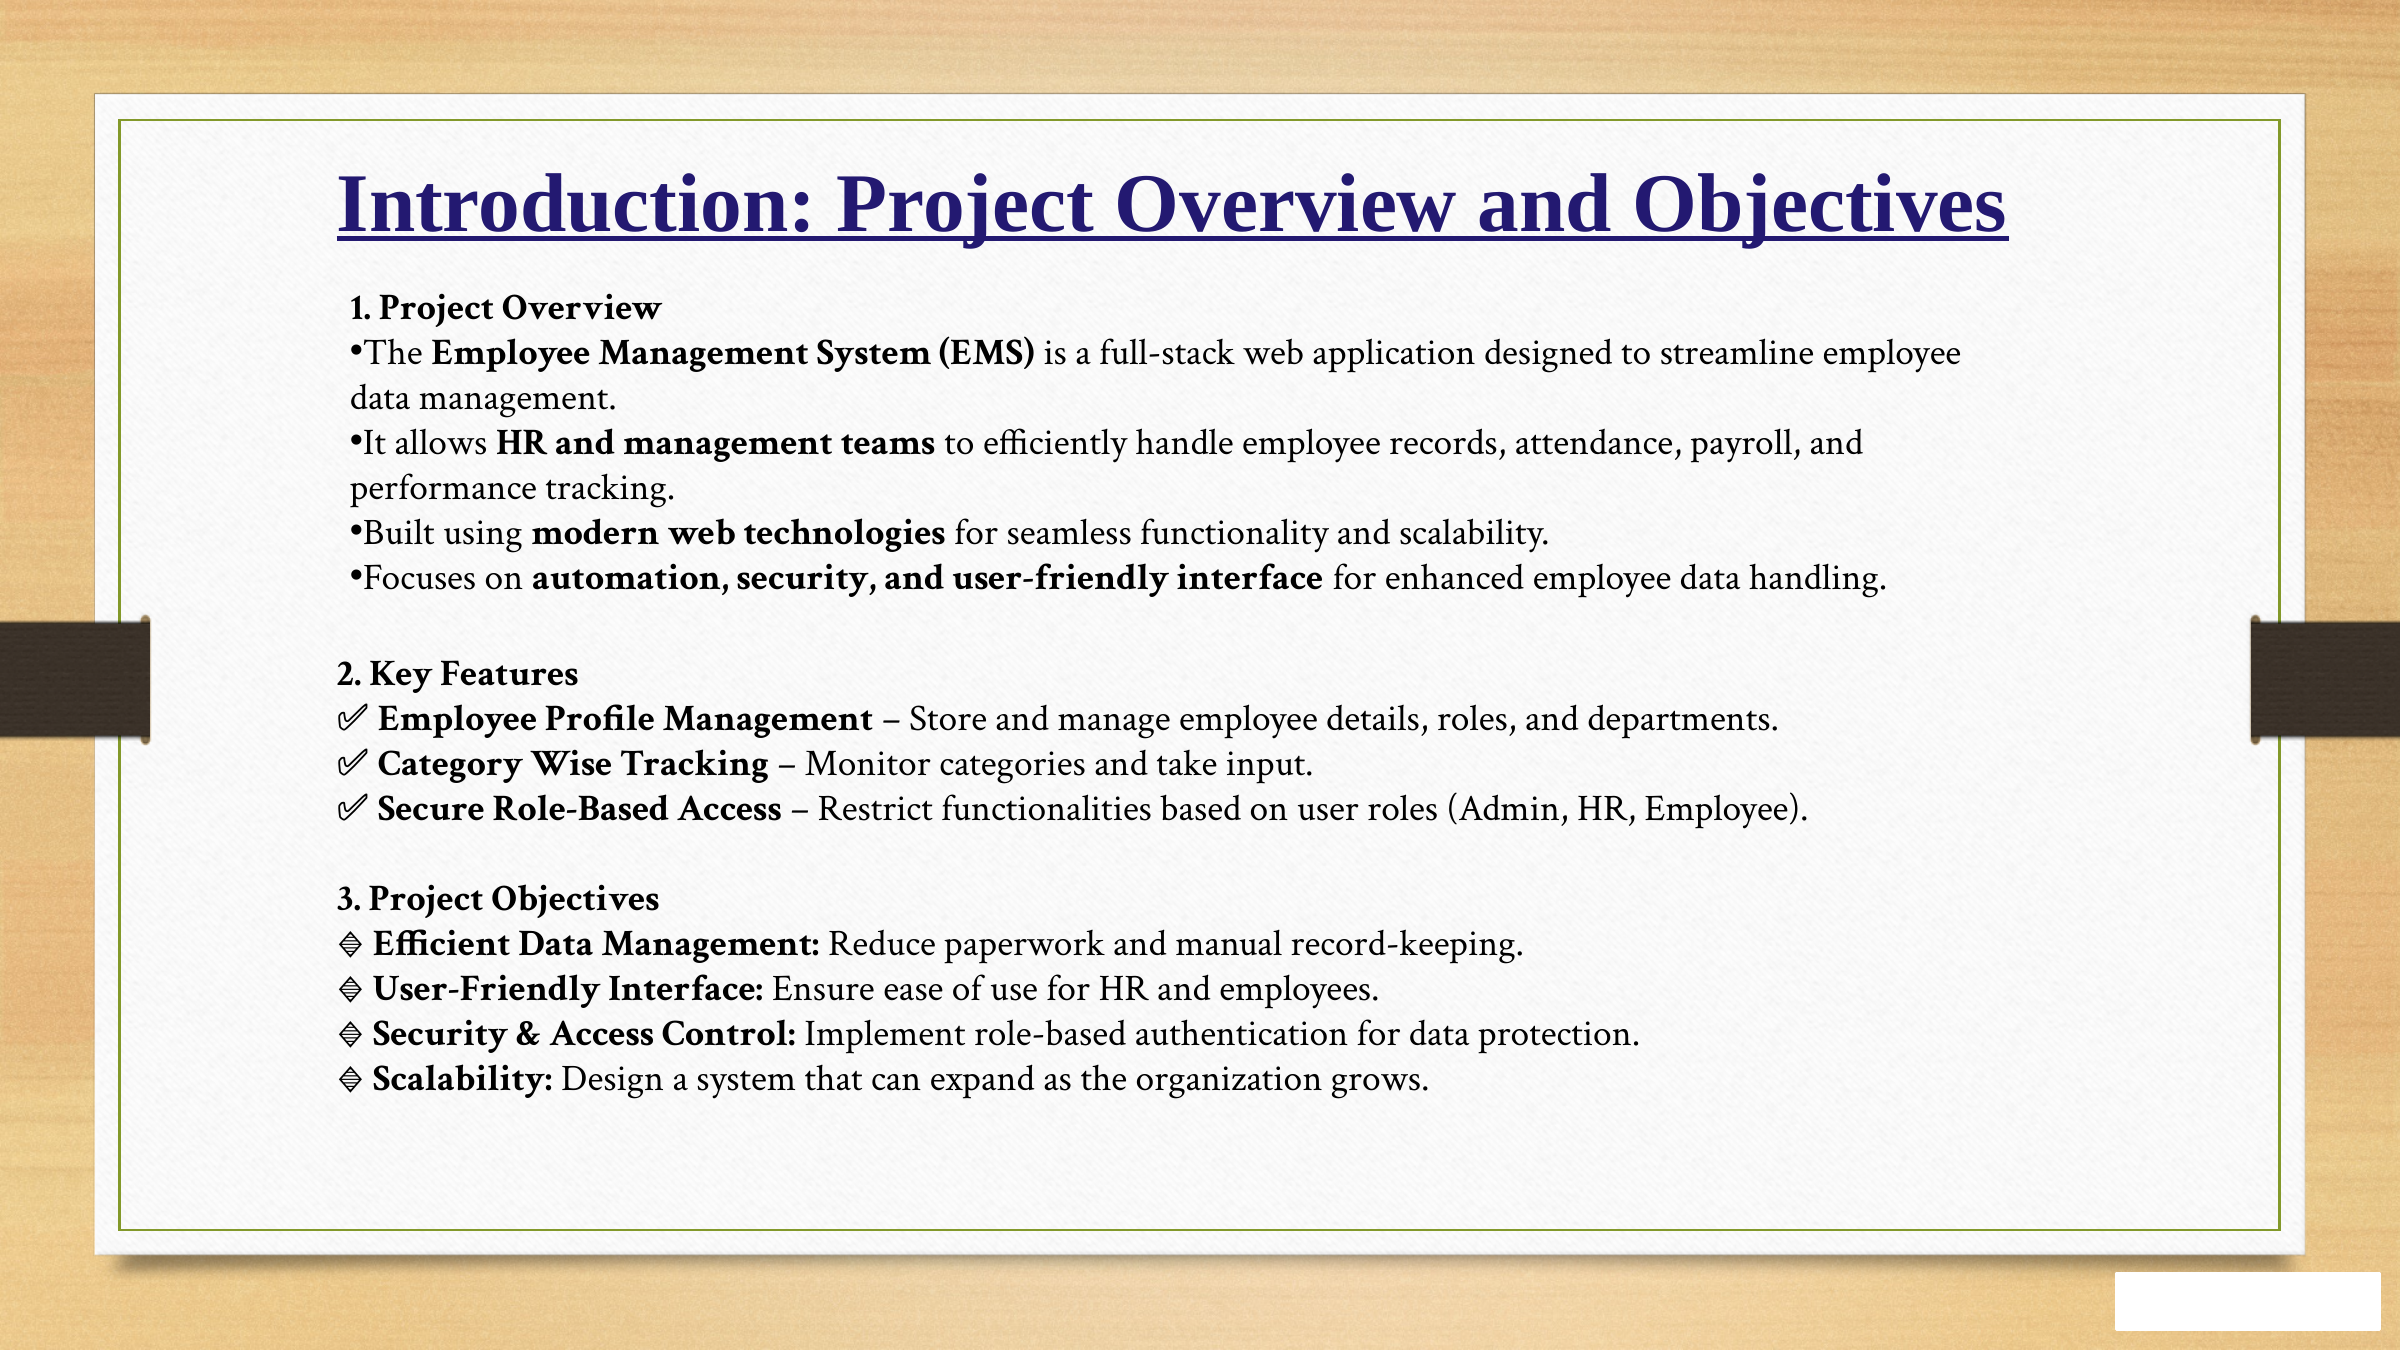

Introduction: Project Overview and Objectives
1. Project Overview
The Employee Management System (EMS) is a full-stack web application designed to streamline employee data management.
It allows HR and management teams to efficiently handle employee records, attendance, payroll, and performance tracking.
Built using modern web technologies for seamless functionality and scalability.
Focuses on automation, security, and user-friendly interface for enhanced employee data handling.
2. Key Features
✅ Employee Profile Management – Store and manage employee details, roles, and departments.
✅ Category Wise Tracking – Monitor categories and take input.
✅ Secure Role-Based Access – Restrict functionalities based on user roles (Admin, HR, Employee).

3. Project Objectives
🔹 Efficient Data Management: Reduce paperwork and manual record-keeping.
🔹 User-Friendly Interface: Ensure ease of use for HR and employees.
🔹 Security & Access Control: Implement role-based authentication for data protection.
🔹 Scalability: Design a system that can expand as the organization grows.